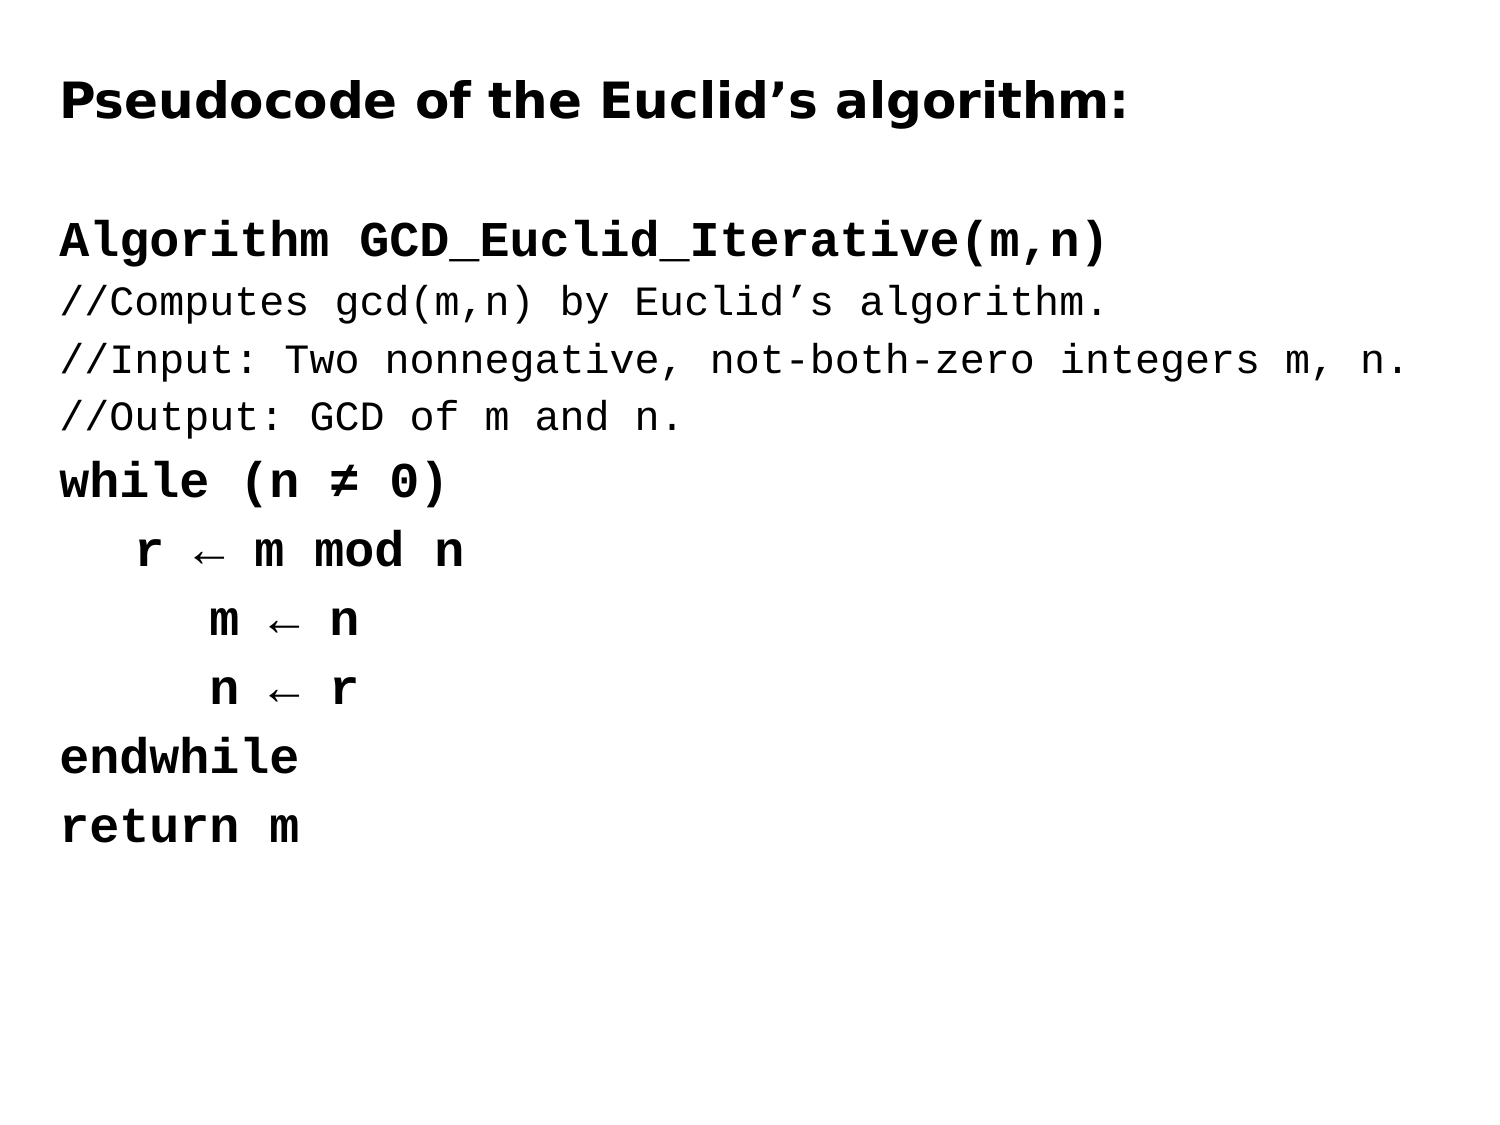

Pseudocode of the Euclid’s algorithm:

Algorithm GCD_Euclid_Iterative(m,n)
//Computes gcd(m,n) by Euclid’s algorithm.
//Input: Two nonnegative, not-both-zero integers m, n.
//Output: GCD of m and n.
while (n ≠ 0)
r ← m mod n
	m ← n
	n ← r
endwhile
return m